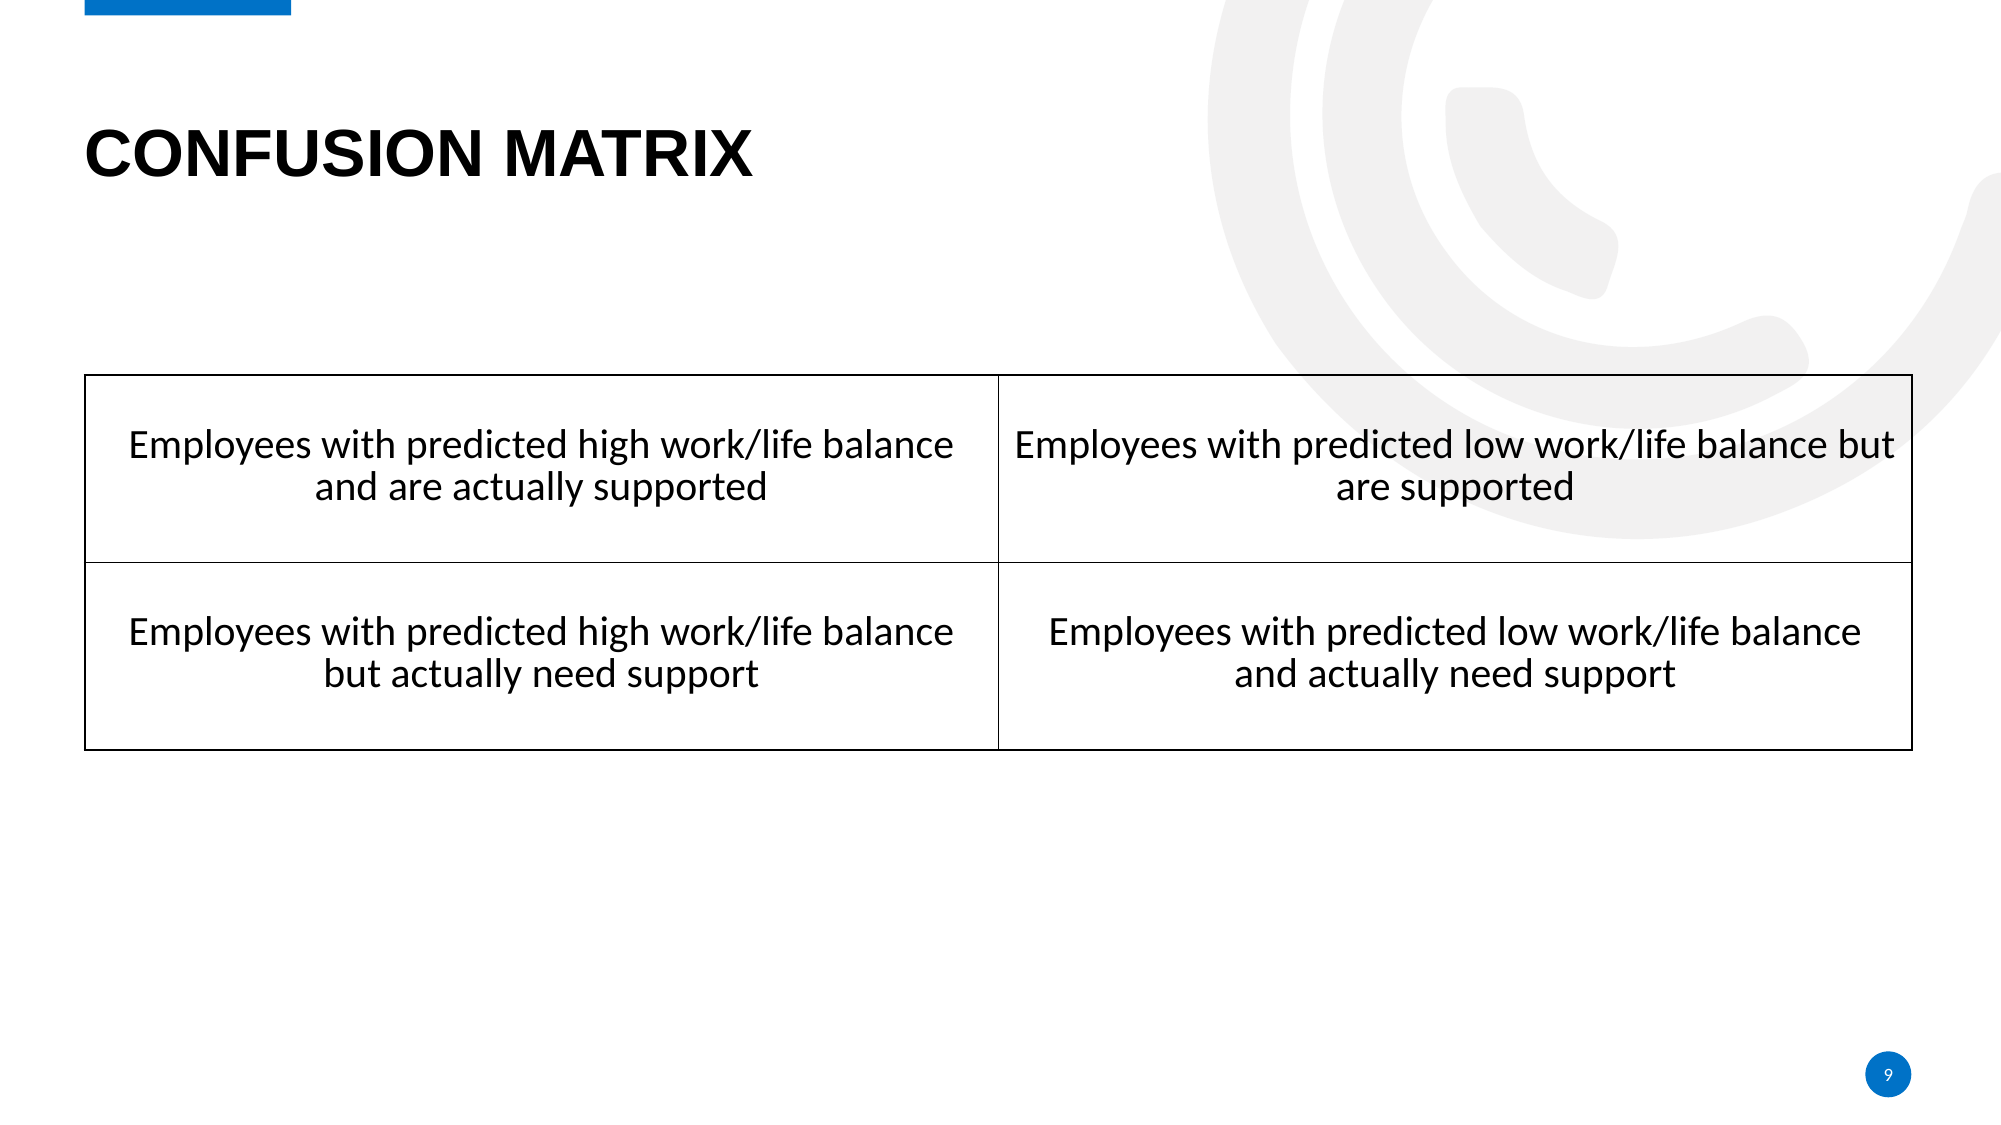

# Confusion matrix
| Employees with predicted high work/life balance and are actually supported | Employees with predicted low work/life balance but are supported |
| --- | --- |
| Employees with predicted high work/life balance but actually need support | Employees with predicted low work/life balance and actually need support |

9